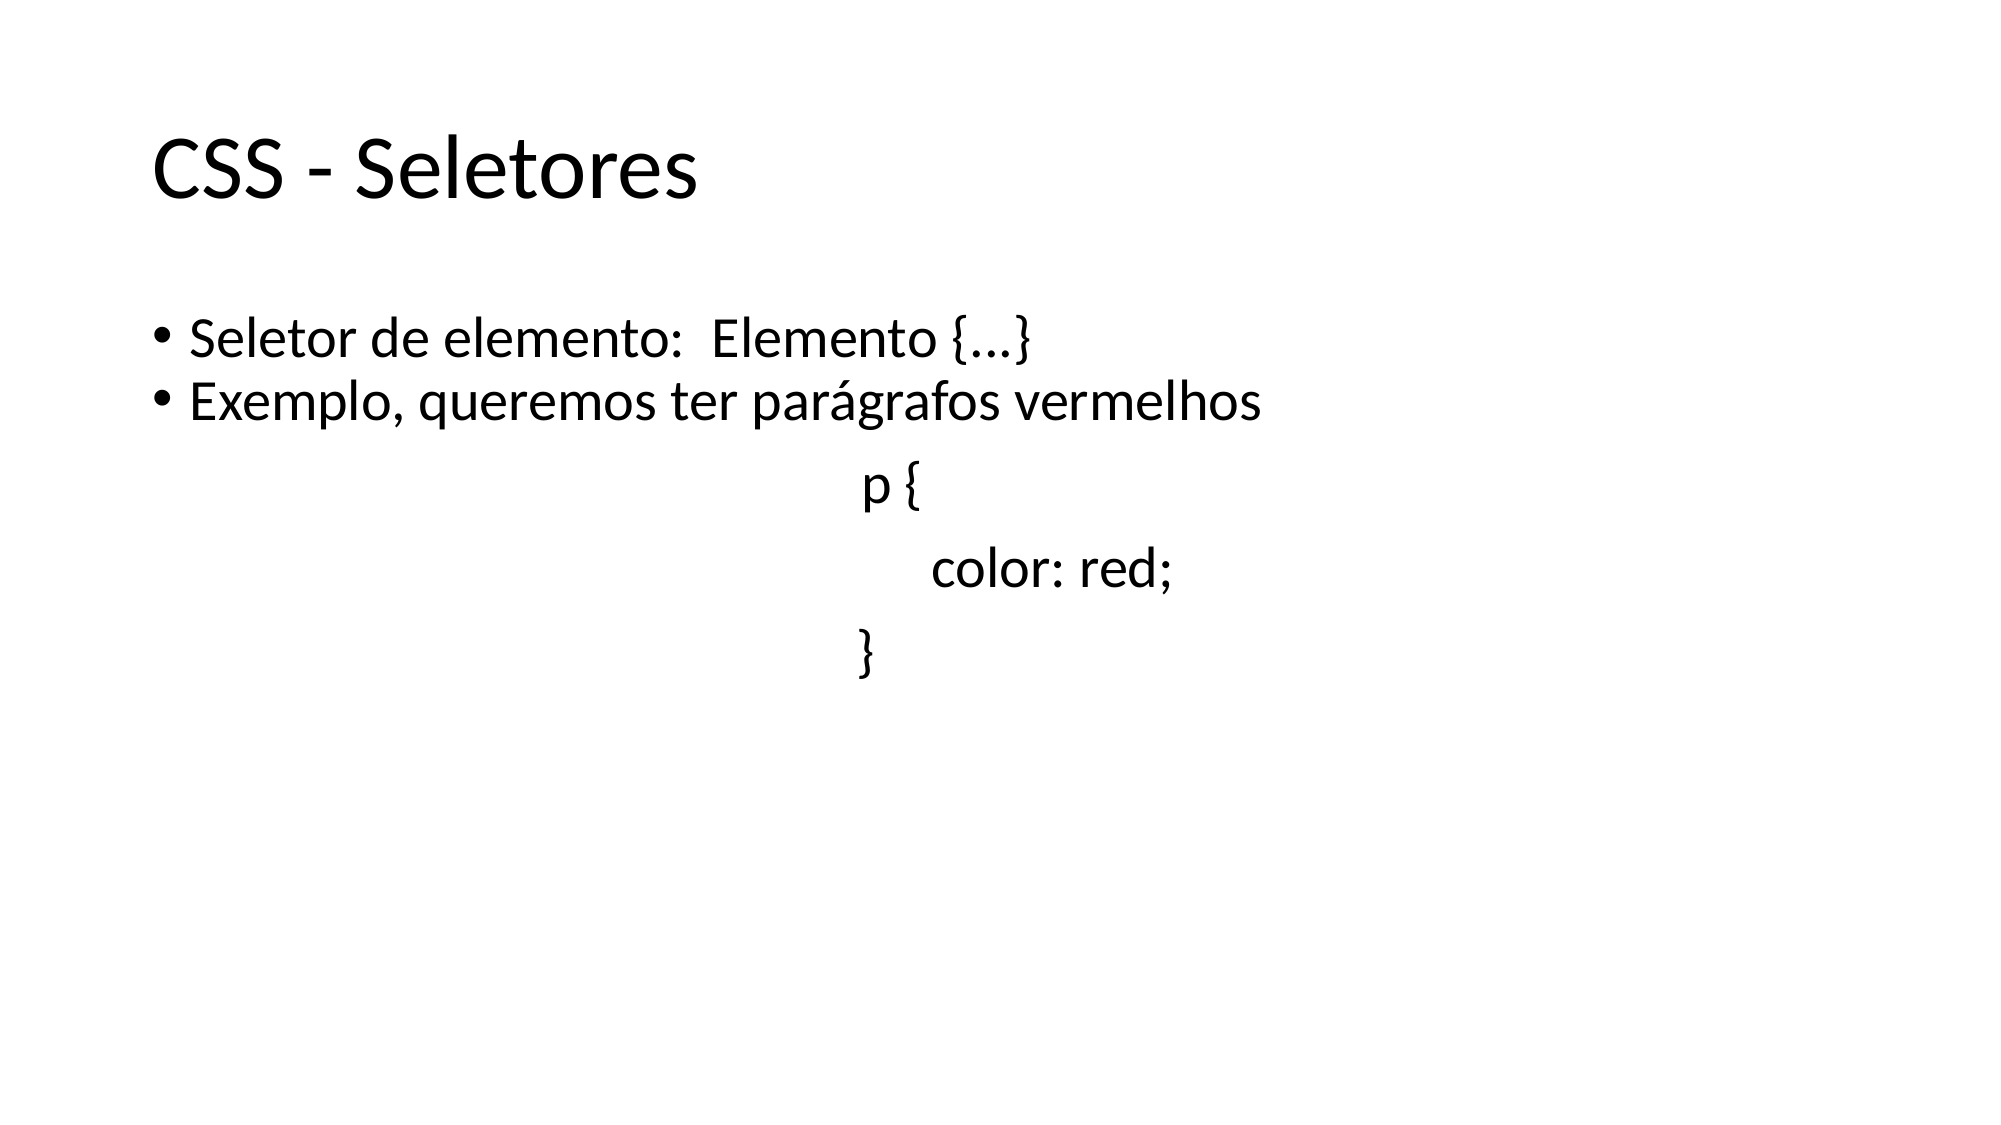

# CSS - Seletores
Seletor de elemento:  Elemento {...}
Exemplo, queremos ter parágrafos vermelhos
				      p {
			     		color: red;
			                 }